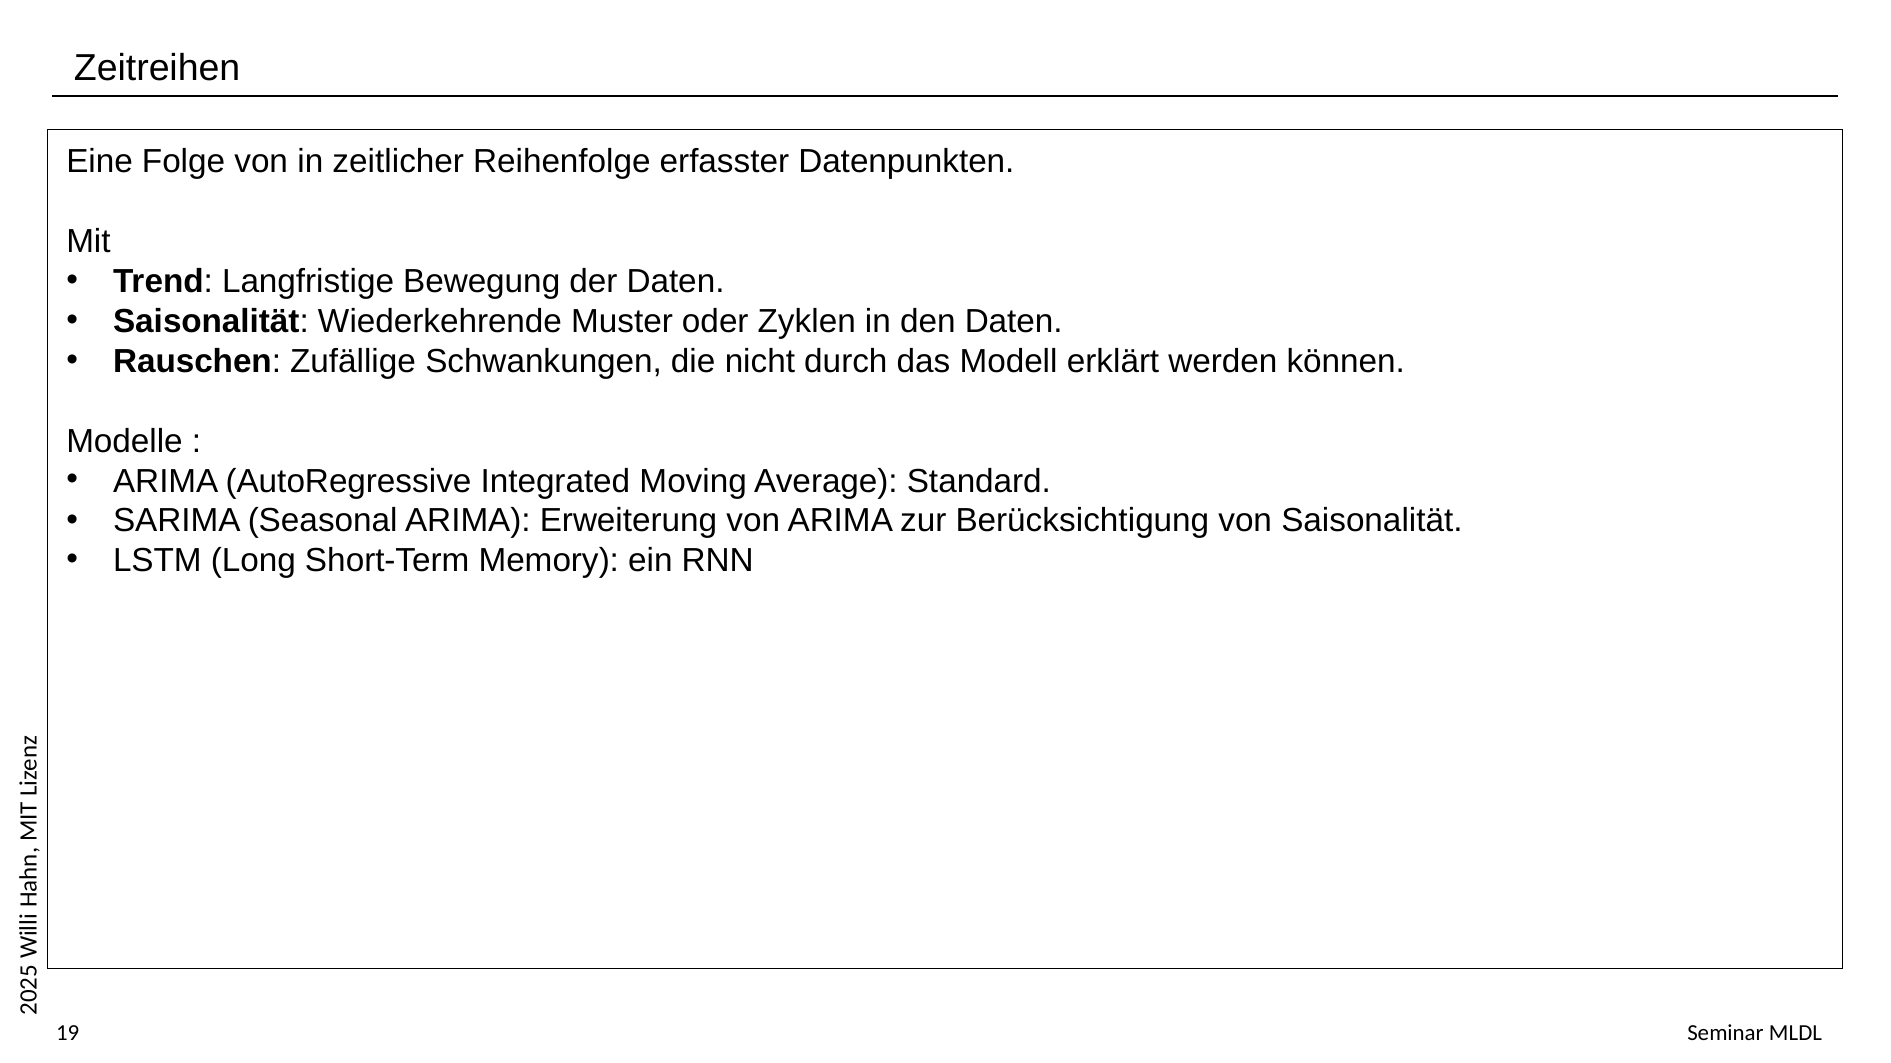

Zeitreihen
Eine Folge von in zeitlicher Reihenfolge erfasster Datenpunkten.

Mit
Trend: Langfristige Bewegung der Daten.
Saisonalität: Wiederkehrende Muster oder Zyklen in den Daten.
Rauschen: Zufällige Schwankungen, die nicht durch das Modell erklärt werden können.

Modelle :
ARIMA (AutoRegressive Integrated Moving Average): Standard.
SARIMA (Seasonal ARIMA): Erweiterung von ARIMA zur Berücksichtigung von Saisonalität.
LSTM (Long Short-Term Memory): ein RNN